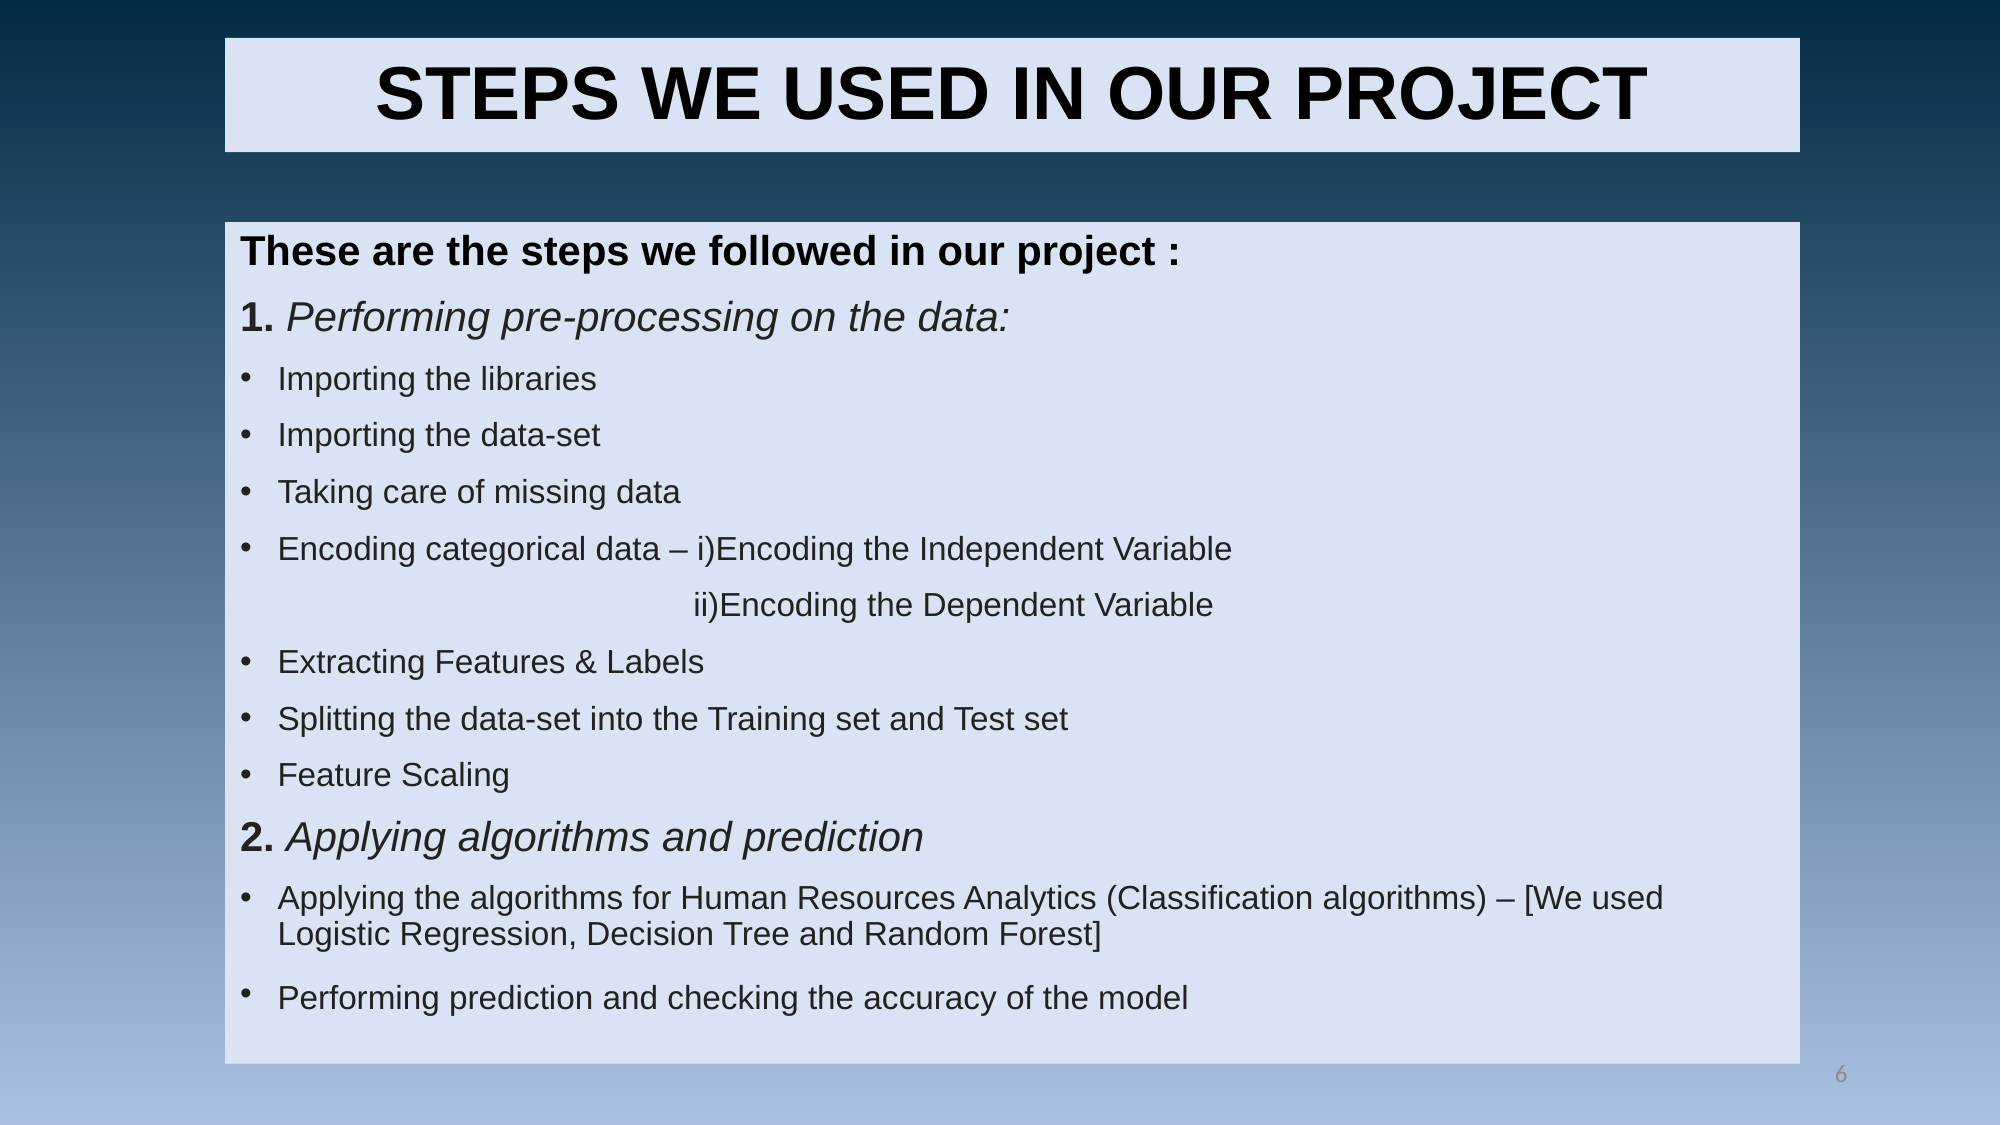

# STEPS WE USED IN OUR PROJECT
These are the steps we followed in our project :
1. Performing pre-processing on the data:
Importing the libraries
Importing the data-set
Taking care of missing data
Encoding categorical data – i)Encoding the Independent Variable
                                                 ii)Encoding the Dependent Variable
Extracting Features & Labels
Splitting the data-set into the Training set and Test set
Feature Scaling
2. Applying algorithms and prediction
Applying the algorithms for Human Resources Analytics (Classification algorithms) – [We used Logistic Regression, Decision Tree and Random Forest]
Performing prediction and checking the accuracy of the model

6